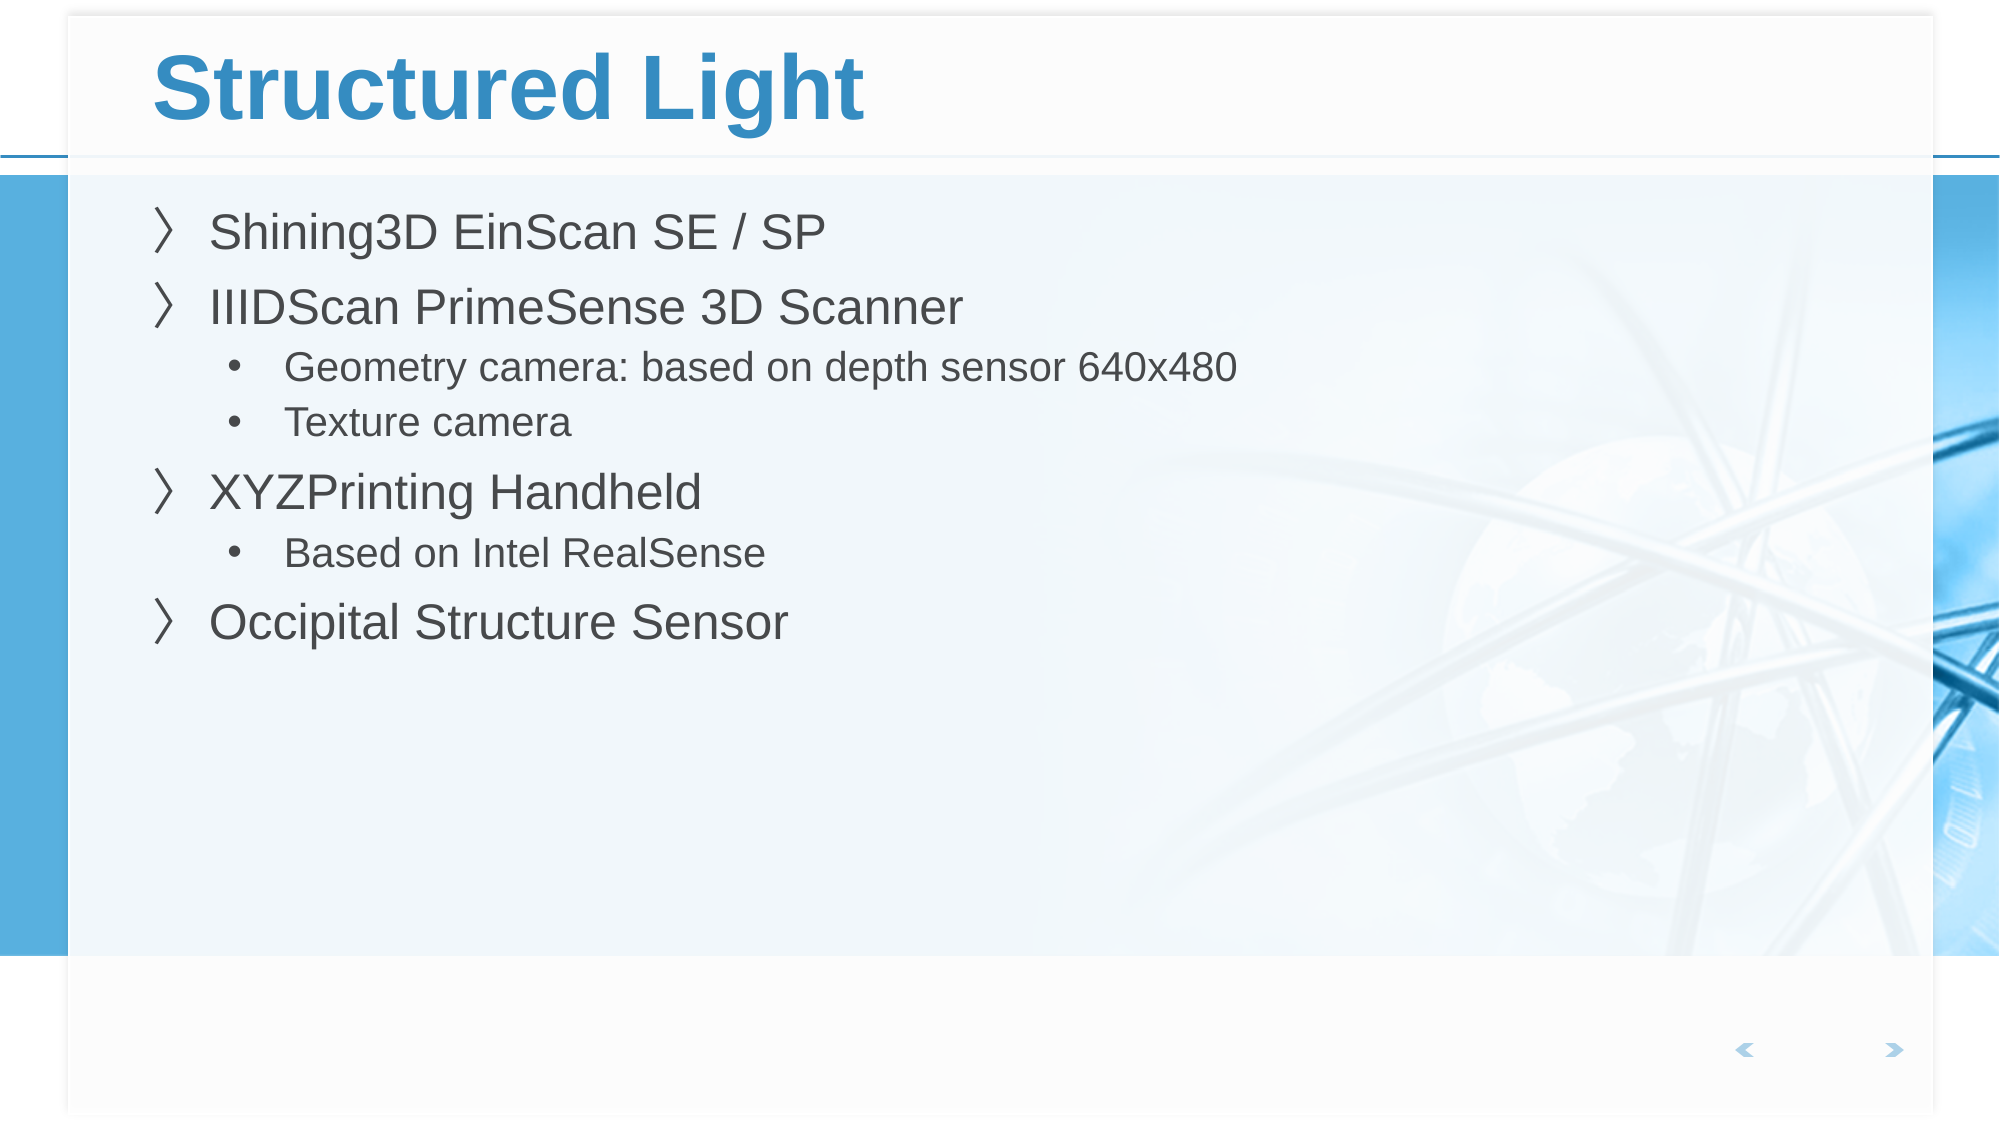

# Structured Light
Shining3D EinScan SE / SP
IIIDScan PrimeSense 3D Scanner
Geometry camera: based on depth sensor 640x480
Texture camera
XYZPrinting Handheld
Based on Intel RealSense
Occipital Structure Sensor